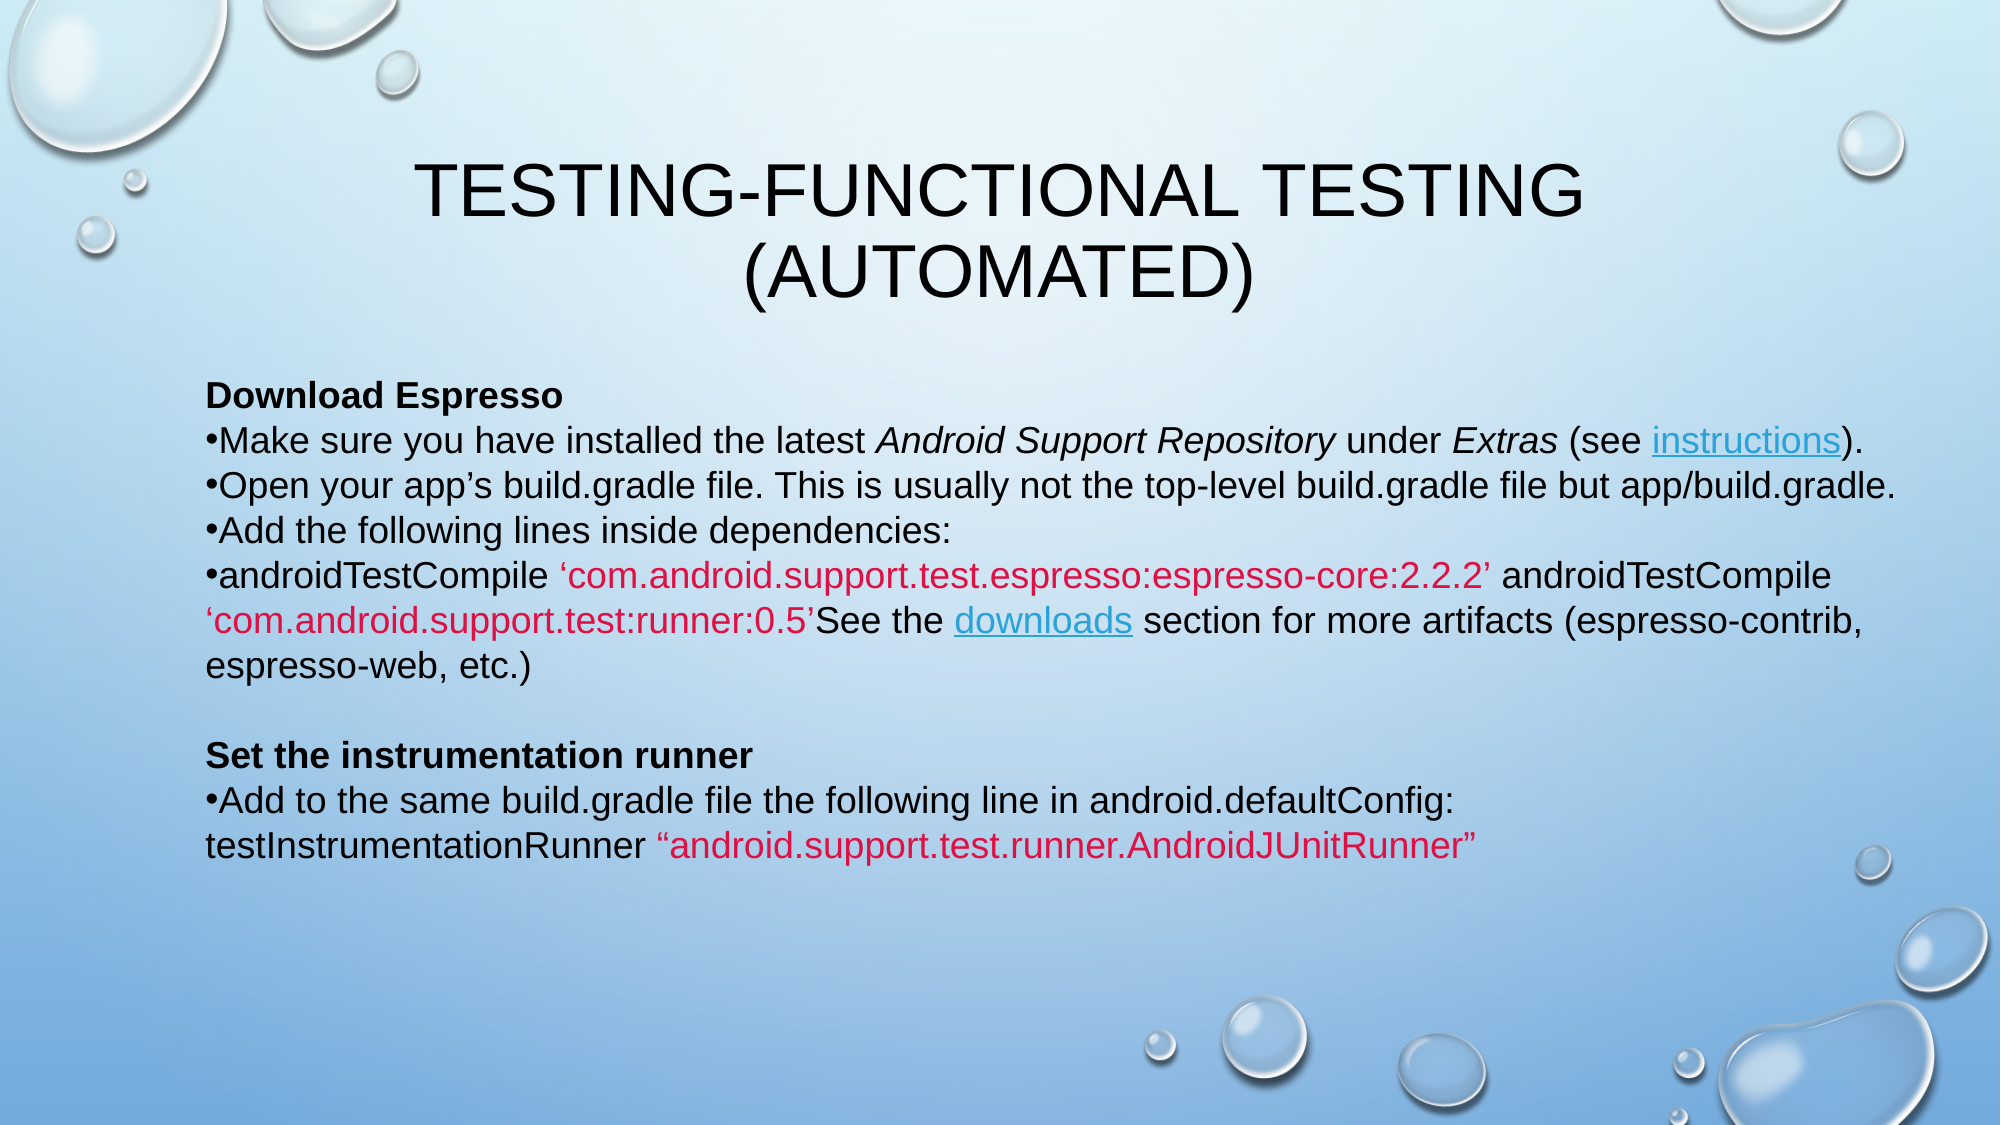

# Testing-functional Testing (Automated)
Download Espresso
Make sure you have installed the latest Android Support Repository under Extras (see instructions).
Open your app’s build.gradle file. This is usually not the top-level build.gradle file but app/build.gradle.
Add the following lines inside dependencies:
androidTestCompile ‘com.android.support.test.espresso:espresso-core:2.2.2’ androidTestCompile ‘com.android.support.test:runner:0.5’See the downloads section for more artifacts (espresso-contrib, espresso-web, etc.)

Set the instrumentation runner
Add to the same build.gradle file the following line in android.defaultConfig:
testInstrumentationRunner “android.support.test.runner.AndroidJUnitRunner”